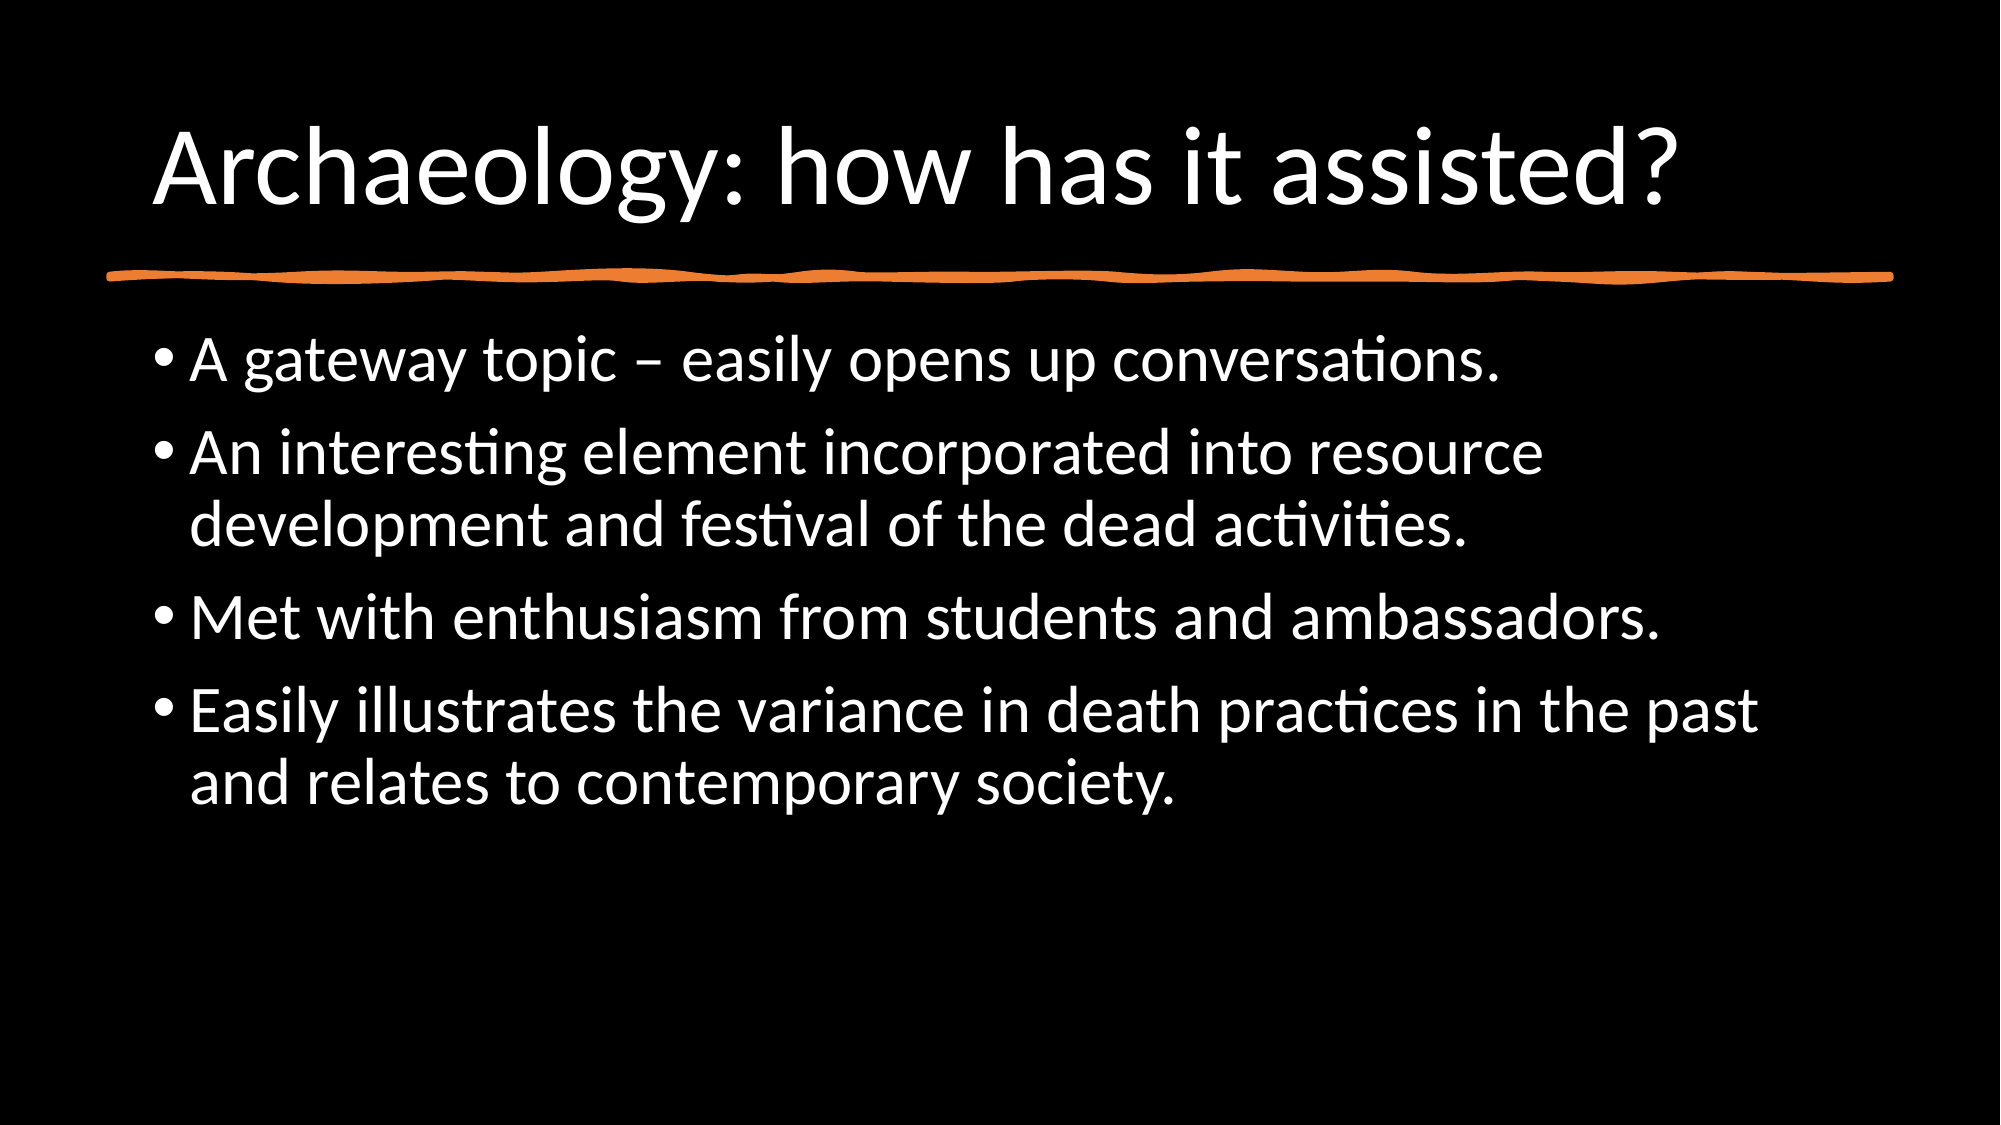

# Archaeology: how has it assisted?

A gateway topic – easily opens up conversations.
An interesting element incorporated into resource development and festival of the dead activities.
Met with enthusiasm from students and ambassadors.
Easily illustrates the variance in death practices in the past and relates to contemporary society.